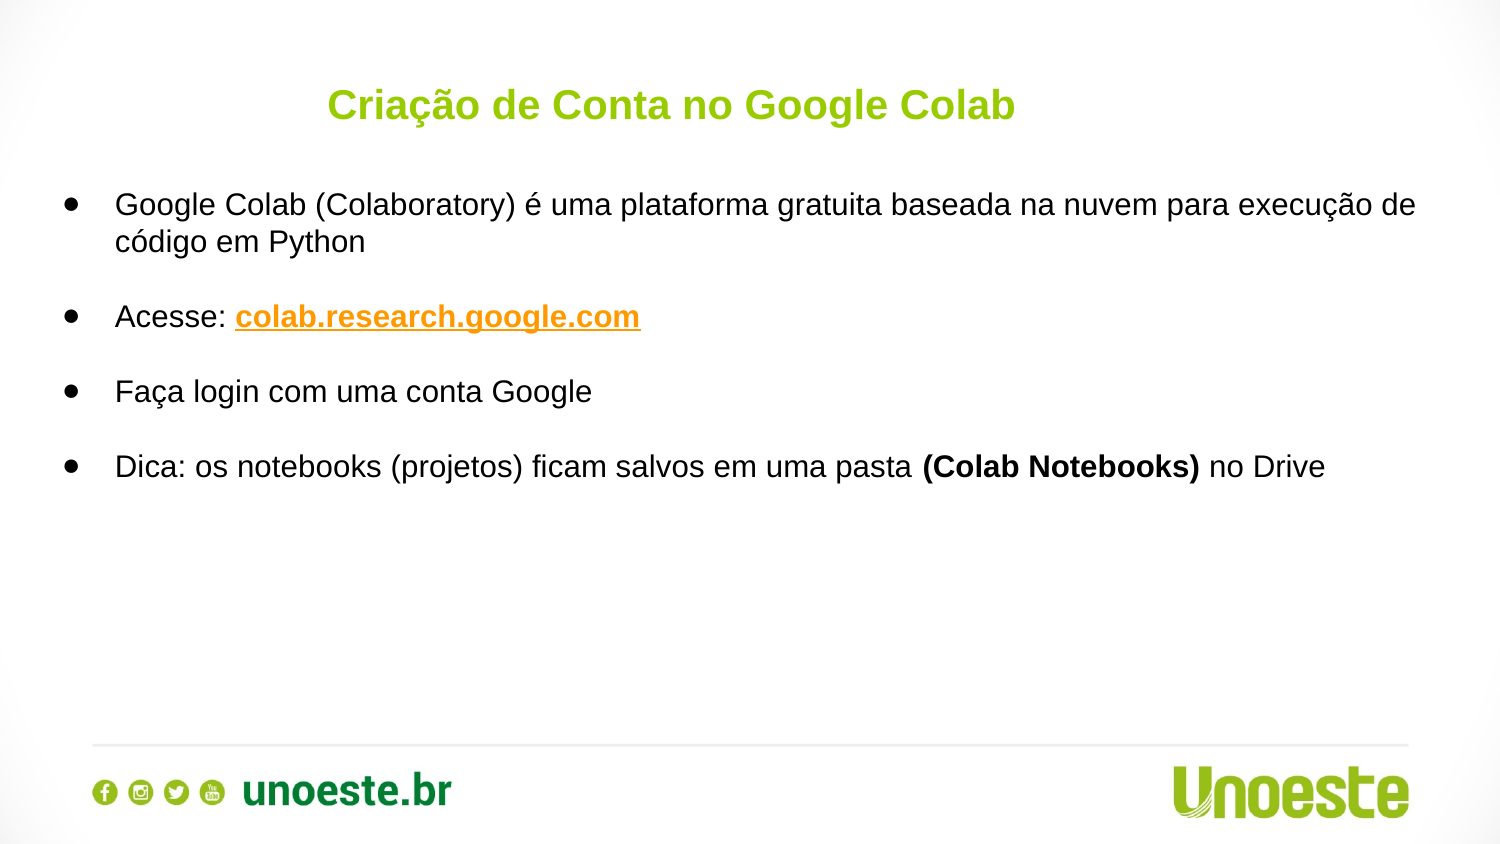

Criação de Conta no Google Colab
Google Colab (Colaboratory) é uma plataforma gratuita baseada na nuvem para execução de código em Python

Acesse: colab.research.google.com

Faça login com uma conta Google

Dica: os notebooks (projetos) ficam salvos em uma pasta (Colab Notebooks) no Drive